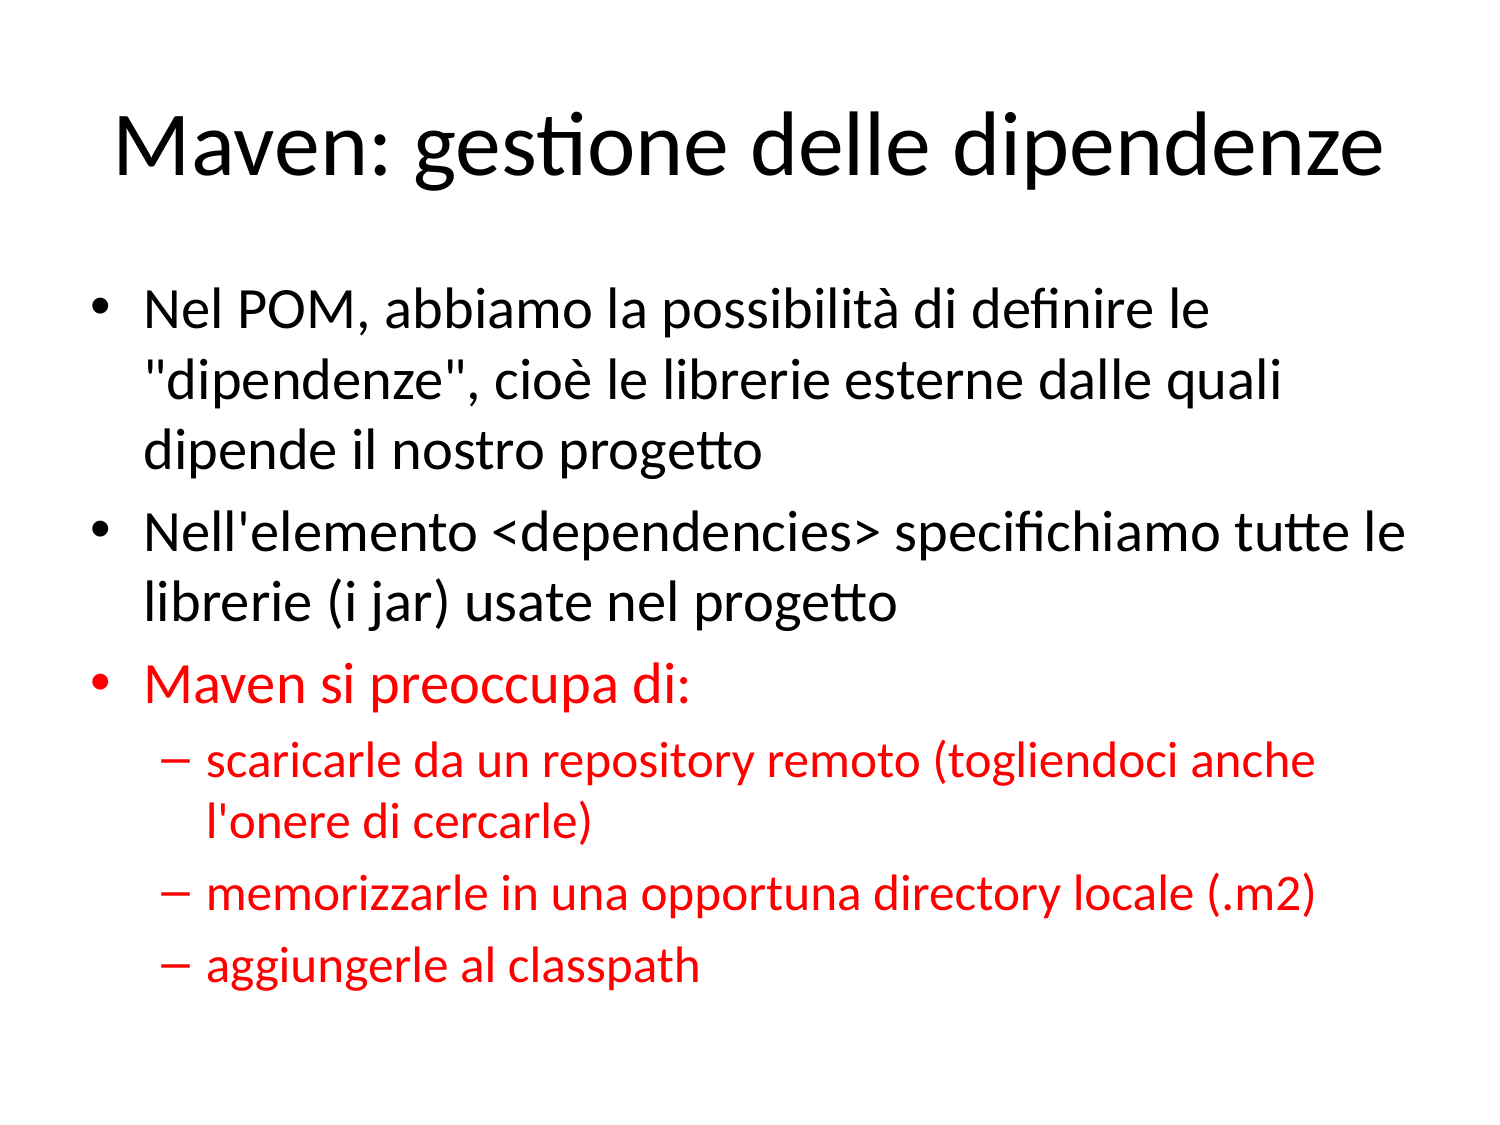

# Maven: gestione delle dipendenze
Nel POM, abbiamo la possibilità di definire le "dipendenze", cioè le librerie esterne dalle quali dipende il nostro progetto
Nell'elemento <dependencies> specifichiamo tutte le librerie (i jar) usate nel progetto
Maven si preoccupa di:
scaricarle da un repository remoto (togliendoci anche l'onere di cercarle)
memorizzarle in una opportuna directory locale (.m2)
aggiungerle al classpath